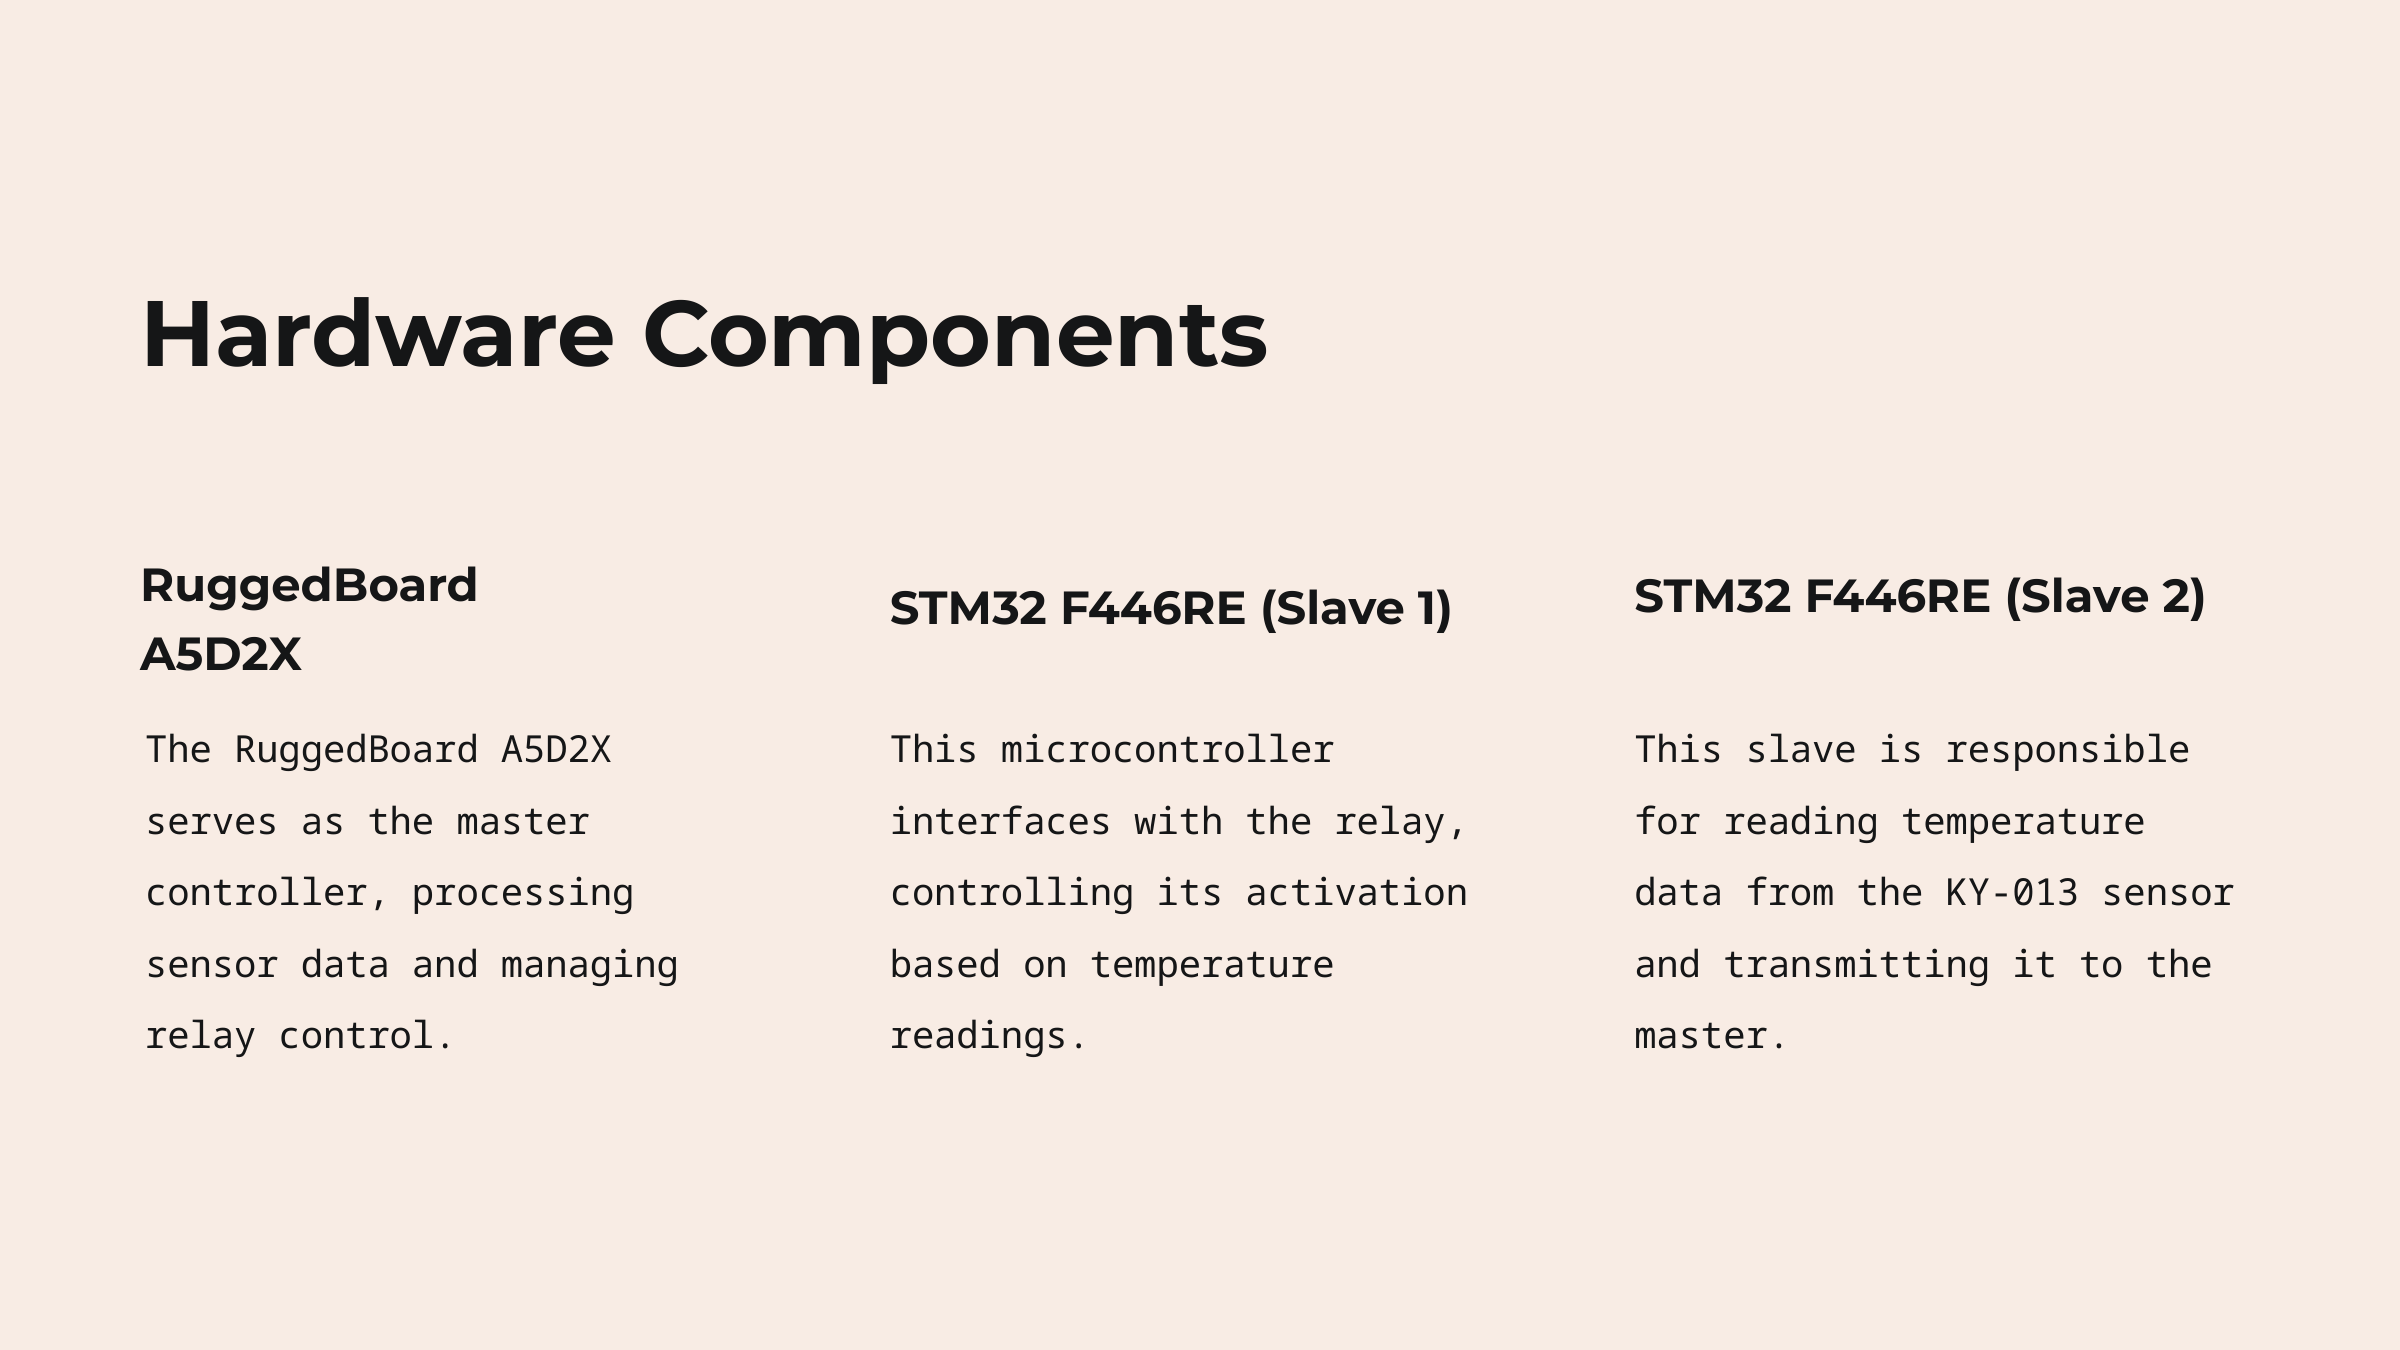

Hardware Components
RuggedBoard A5D2X
STM32 F446RE (Slave 2)
STM32 F446RE (Slave 1)
The RuggedBoard A5D2X serves as the master controller, processing sensor data and managing relay control.
This microcontroller interfaces with the relay, controlling its activation based on temperature readings.
This slave is responsible for reading temperature data from the KY-013 sensor and transmitting it to the master.